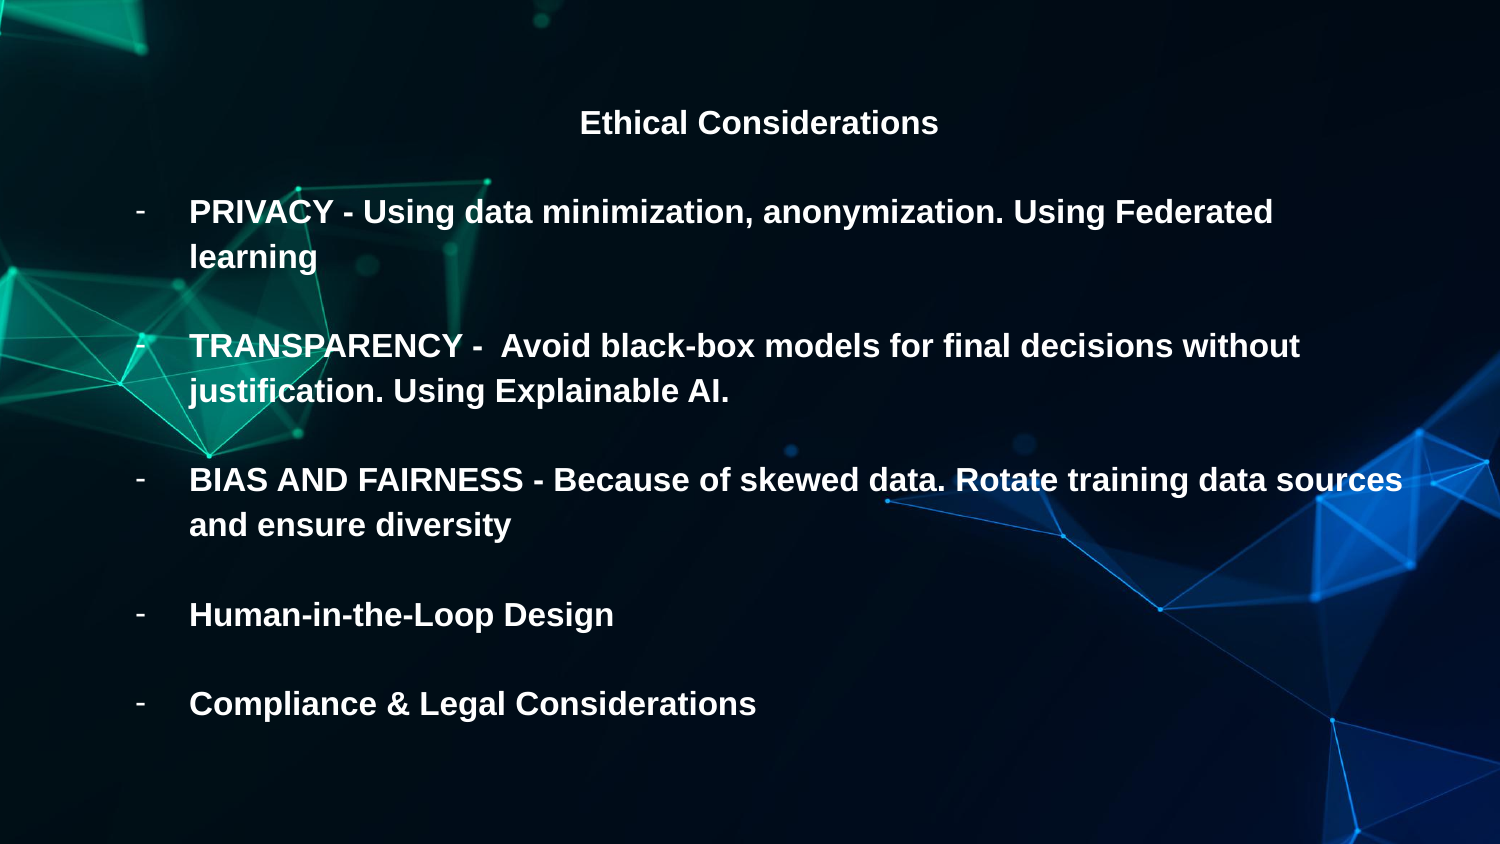

Ethical Considerations

PRIVACY - Using data minimization, anonymization. Using Federated learning

TRANSPARENCY -  Avoid black-box models for final decisions without justification. Using Explainable AI.
BIAS AND FAIRNESS - Because of skewed data. Rotate training data sources and ensure diversity

Human-in-the-Loop Design

Compliance & Legal Considerations